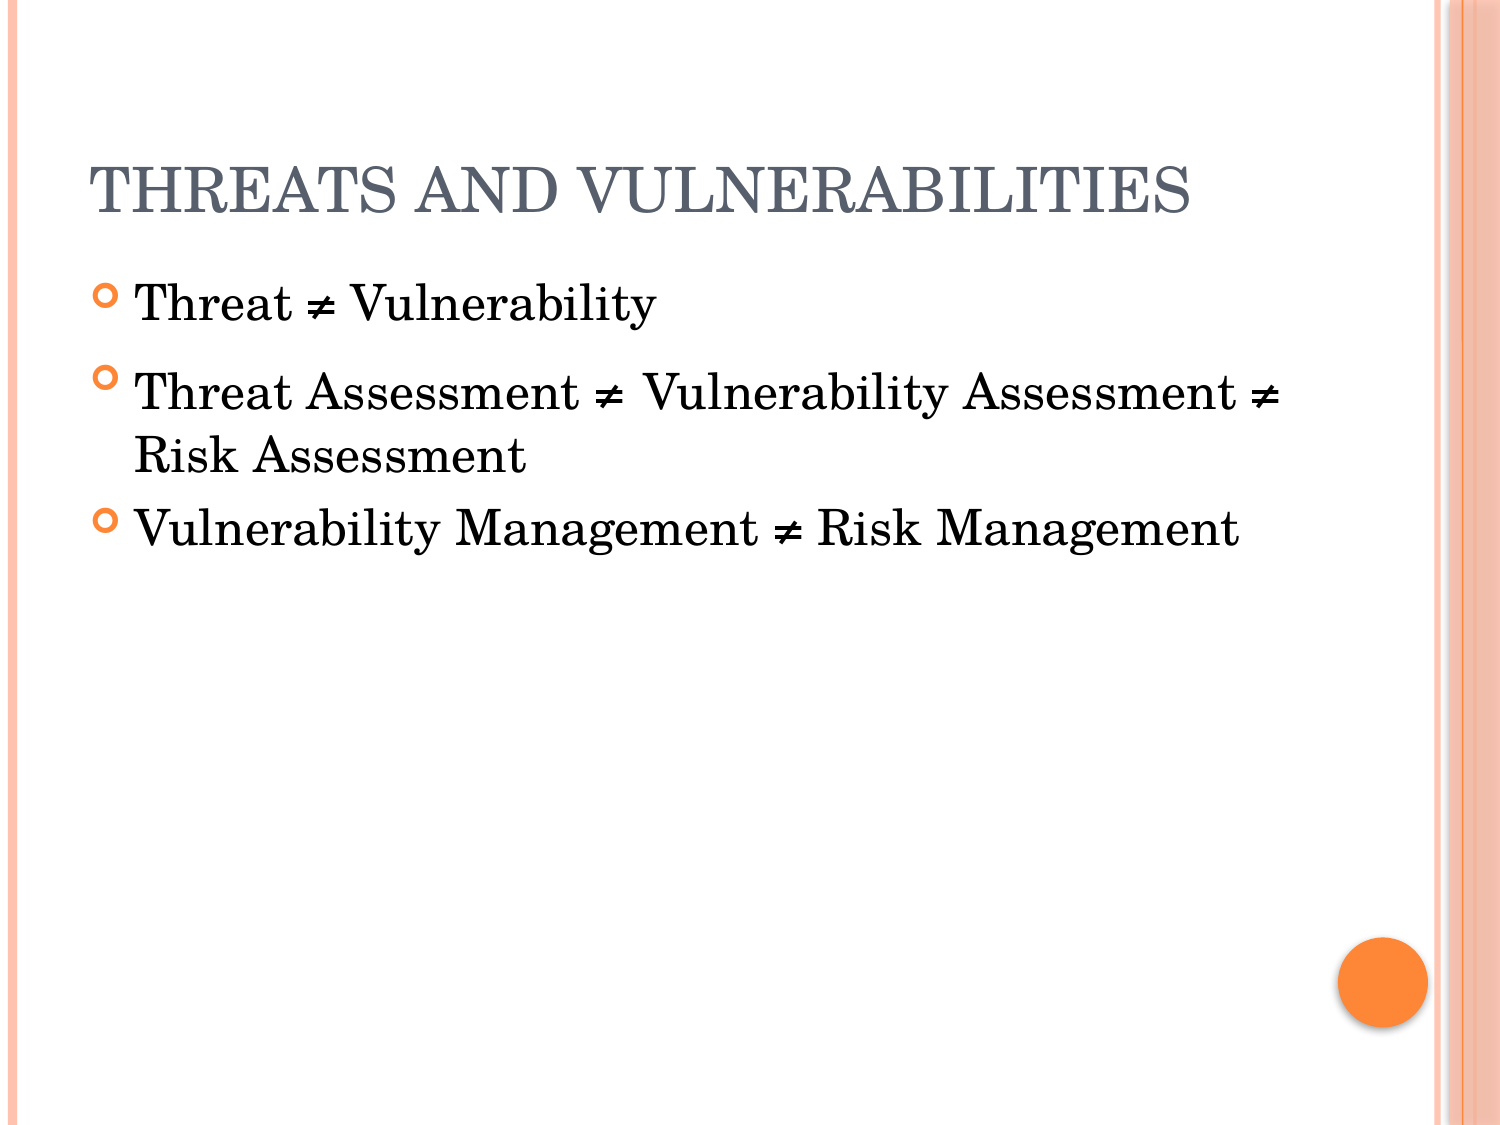

# Threats and Vulnerabilities
Threat ≠ Vulnerability
Threat Assessment ≠ Vulnerability Assessment ≠ Risk Assessment
Vulnerability Management ≠ Risk Management